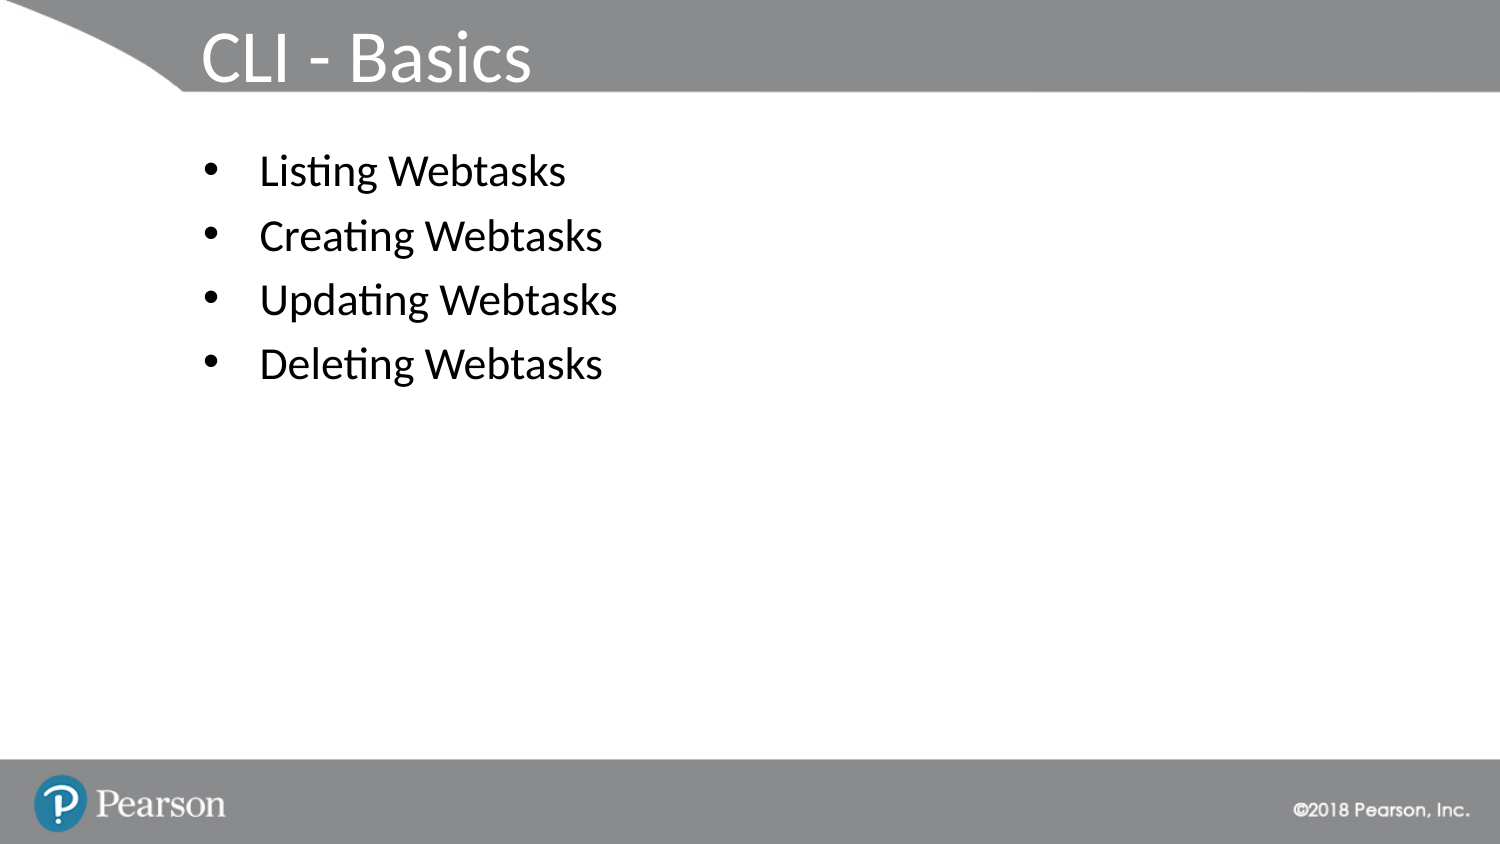

# CLI - Basics
Listing Webtasks
Creating Webtasks
Updating Webtasks
Deleting Webtasks